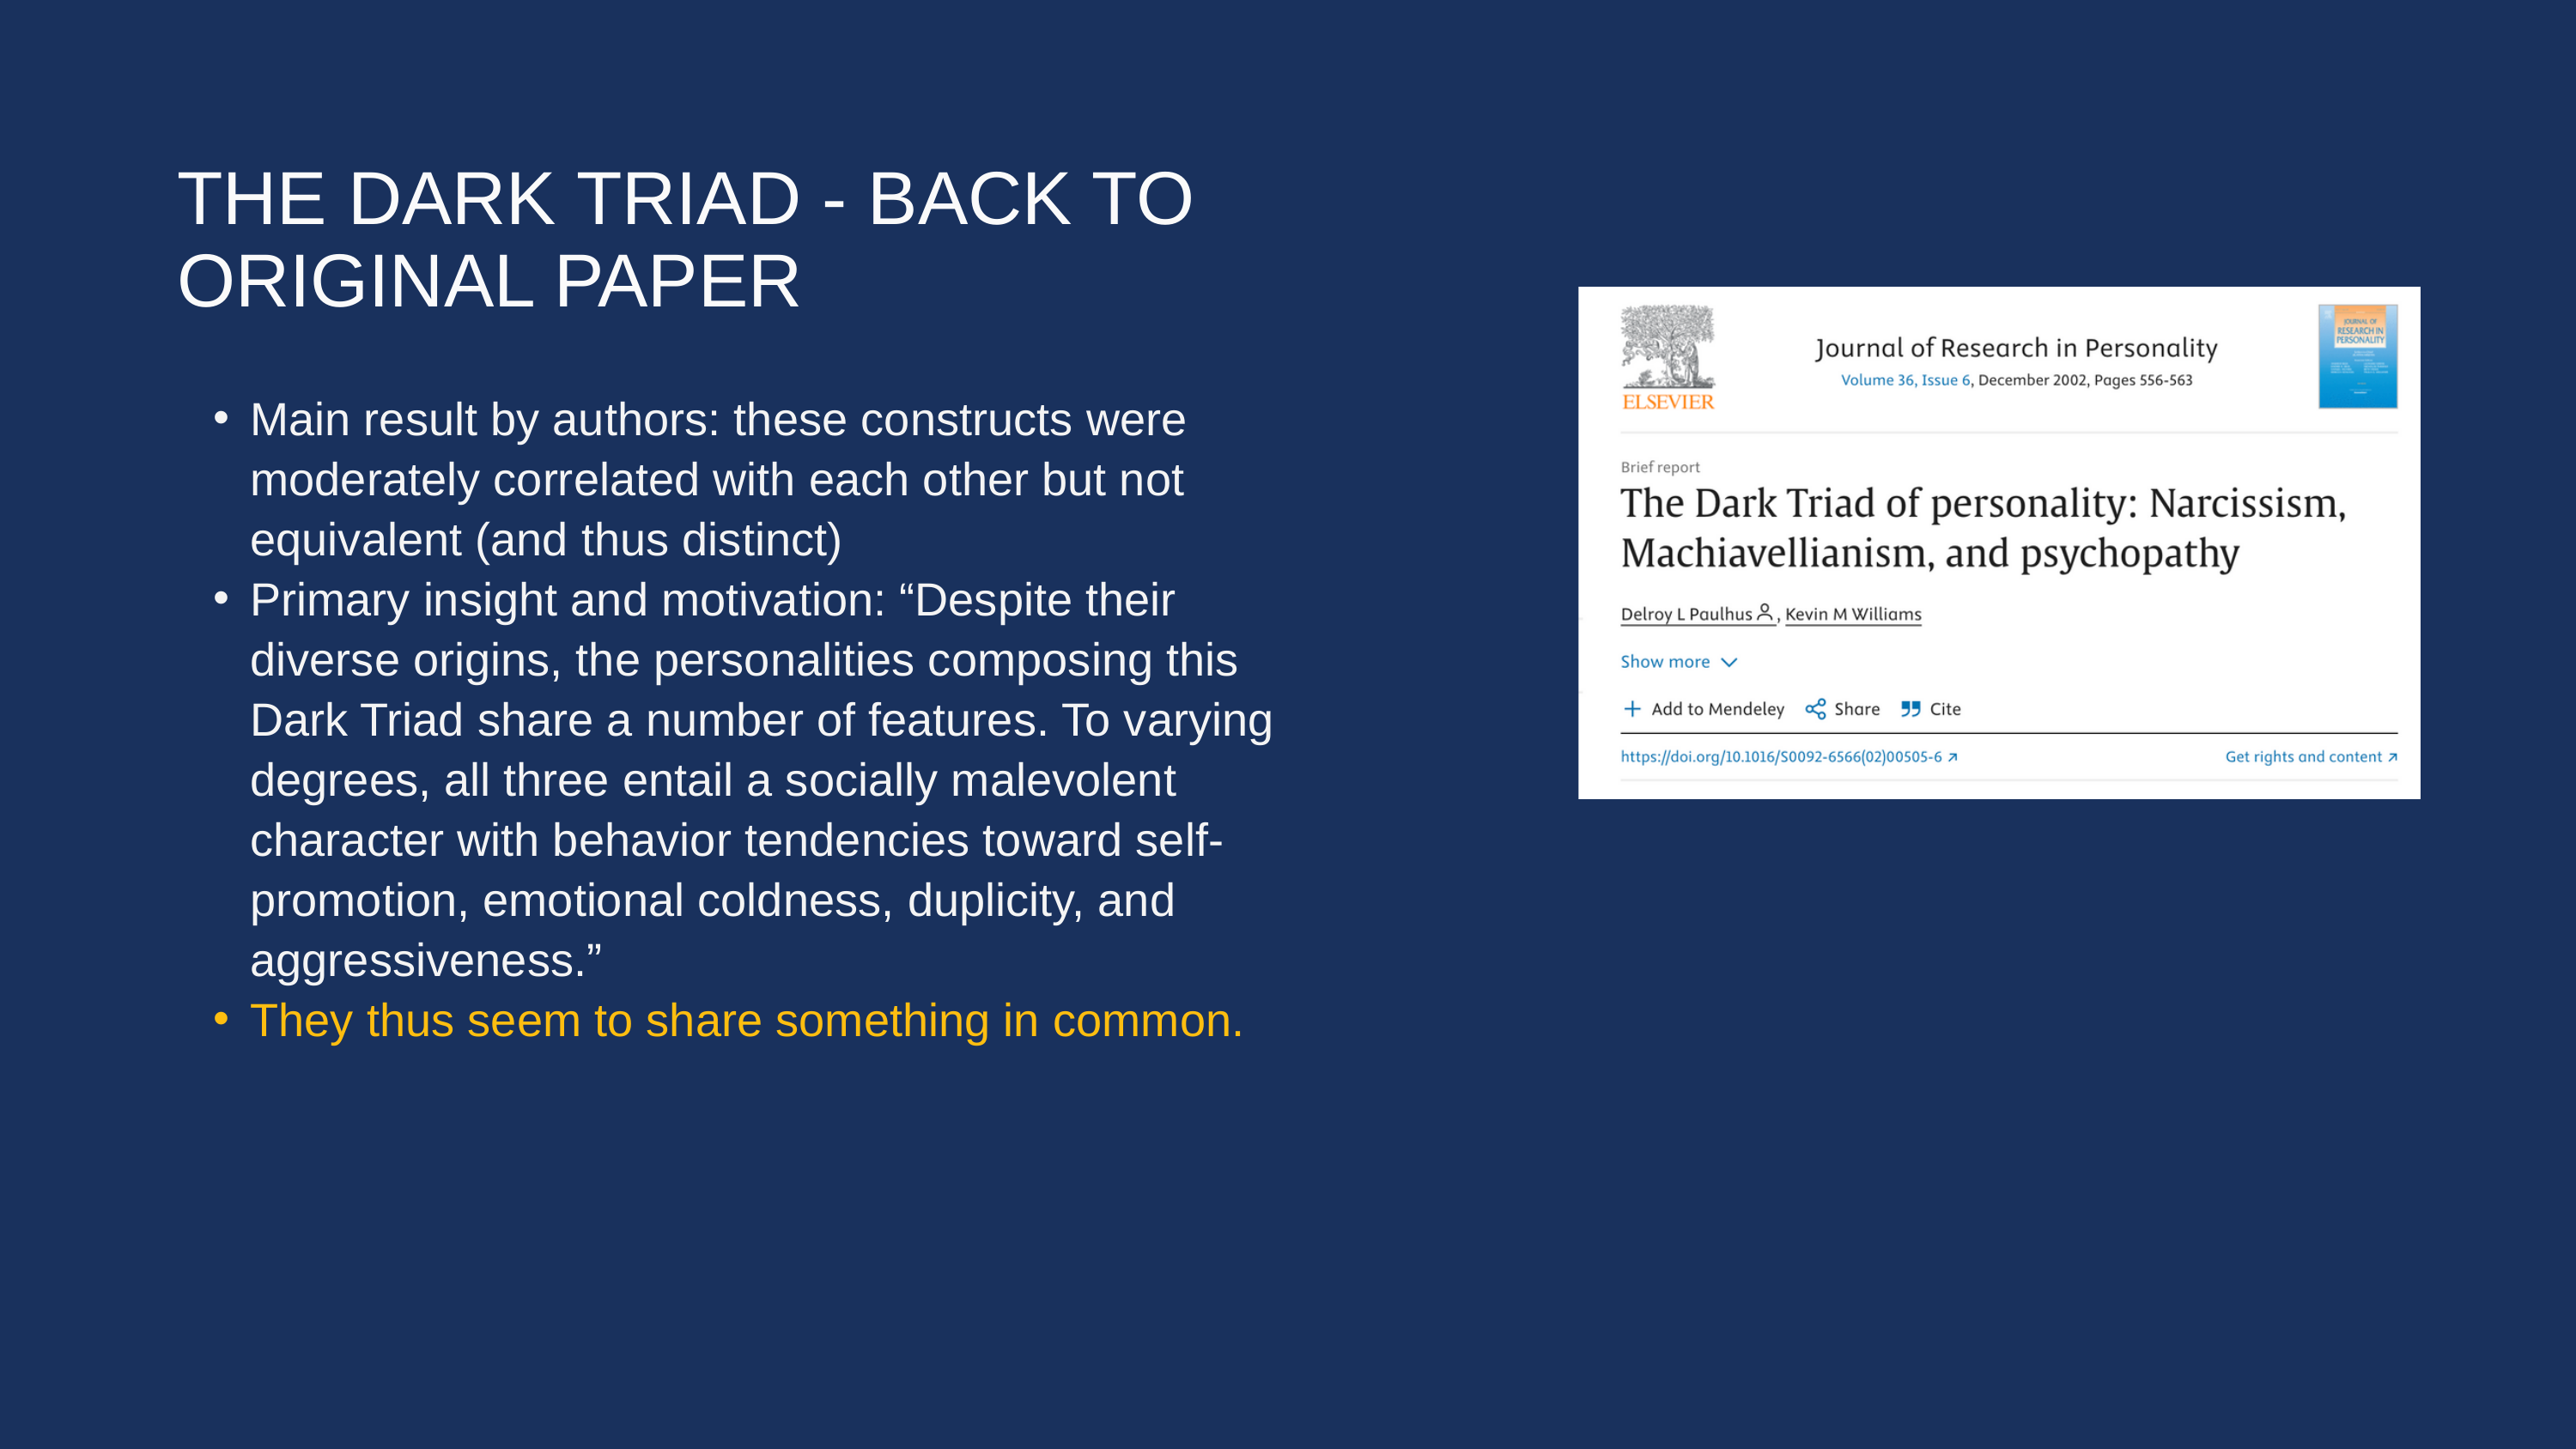

THE DARK TRIAD - BACK TO ORIGINAL PAPER

Main result by authors: these constructs were moderately correlated with each other but not equivalent (and thus distinct)
Primary insight and motivation: “Despite their diverse origins, the personalities composing this Dark Triad share a number of features. To varying degrees, all three entail a socially malevolent character with behavior tendencies toward self-promotion, emotional coldness, duplicity, and aggressiveness.”
They thus seem to share something in common.